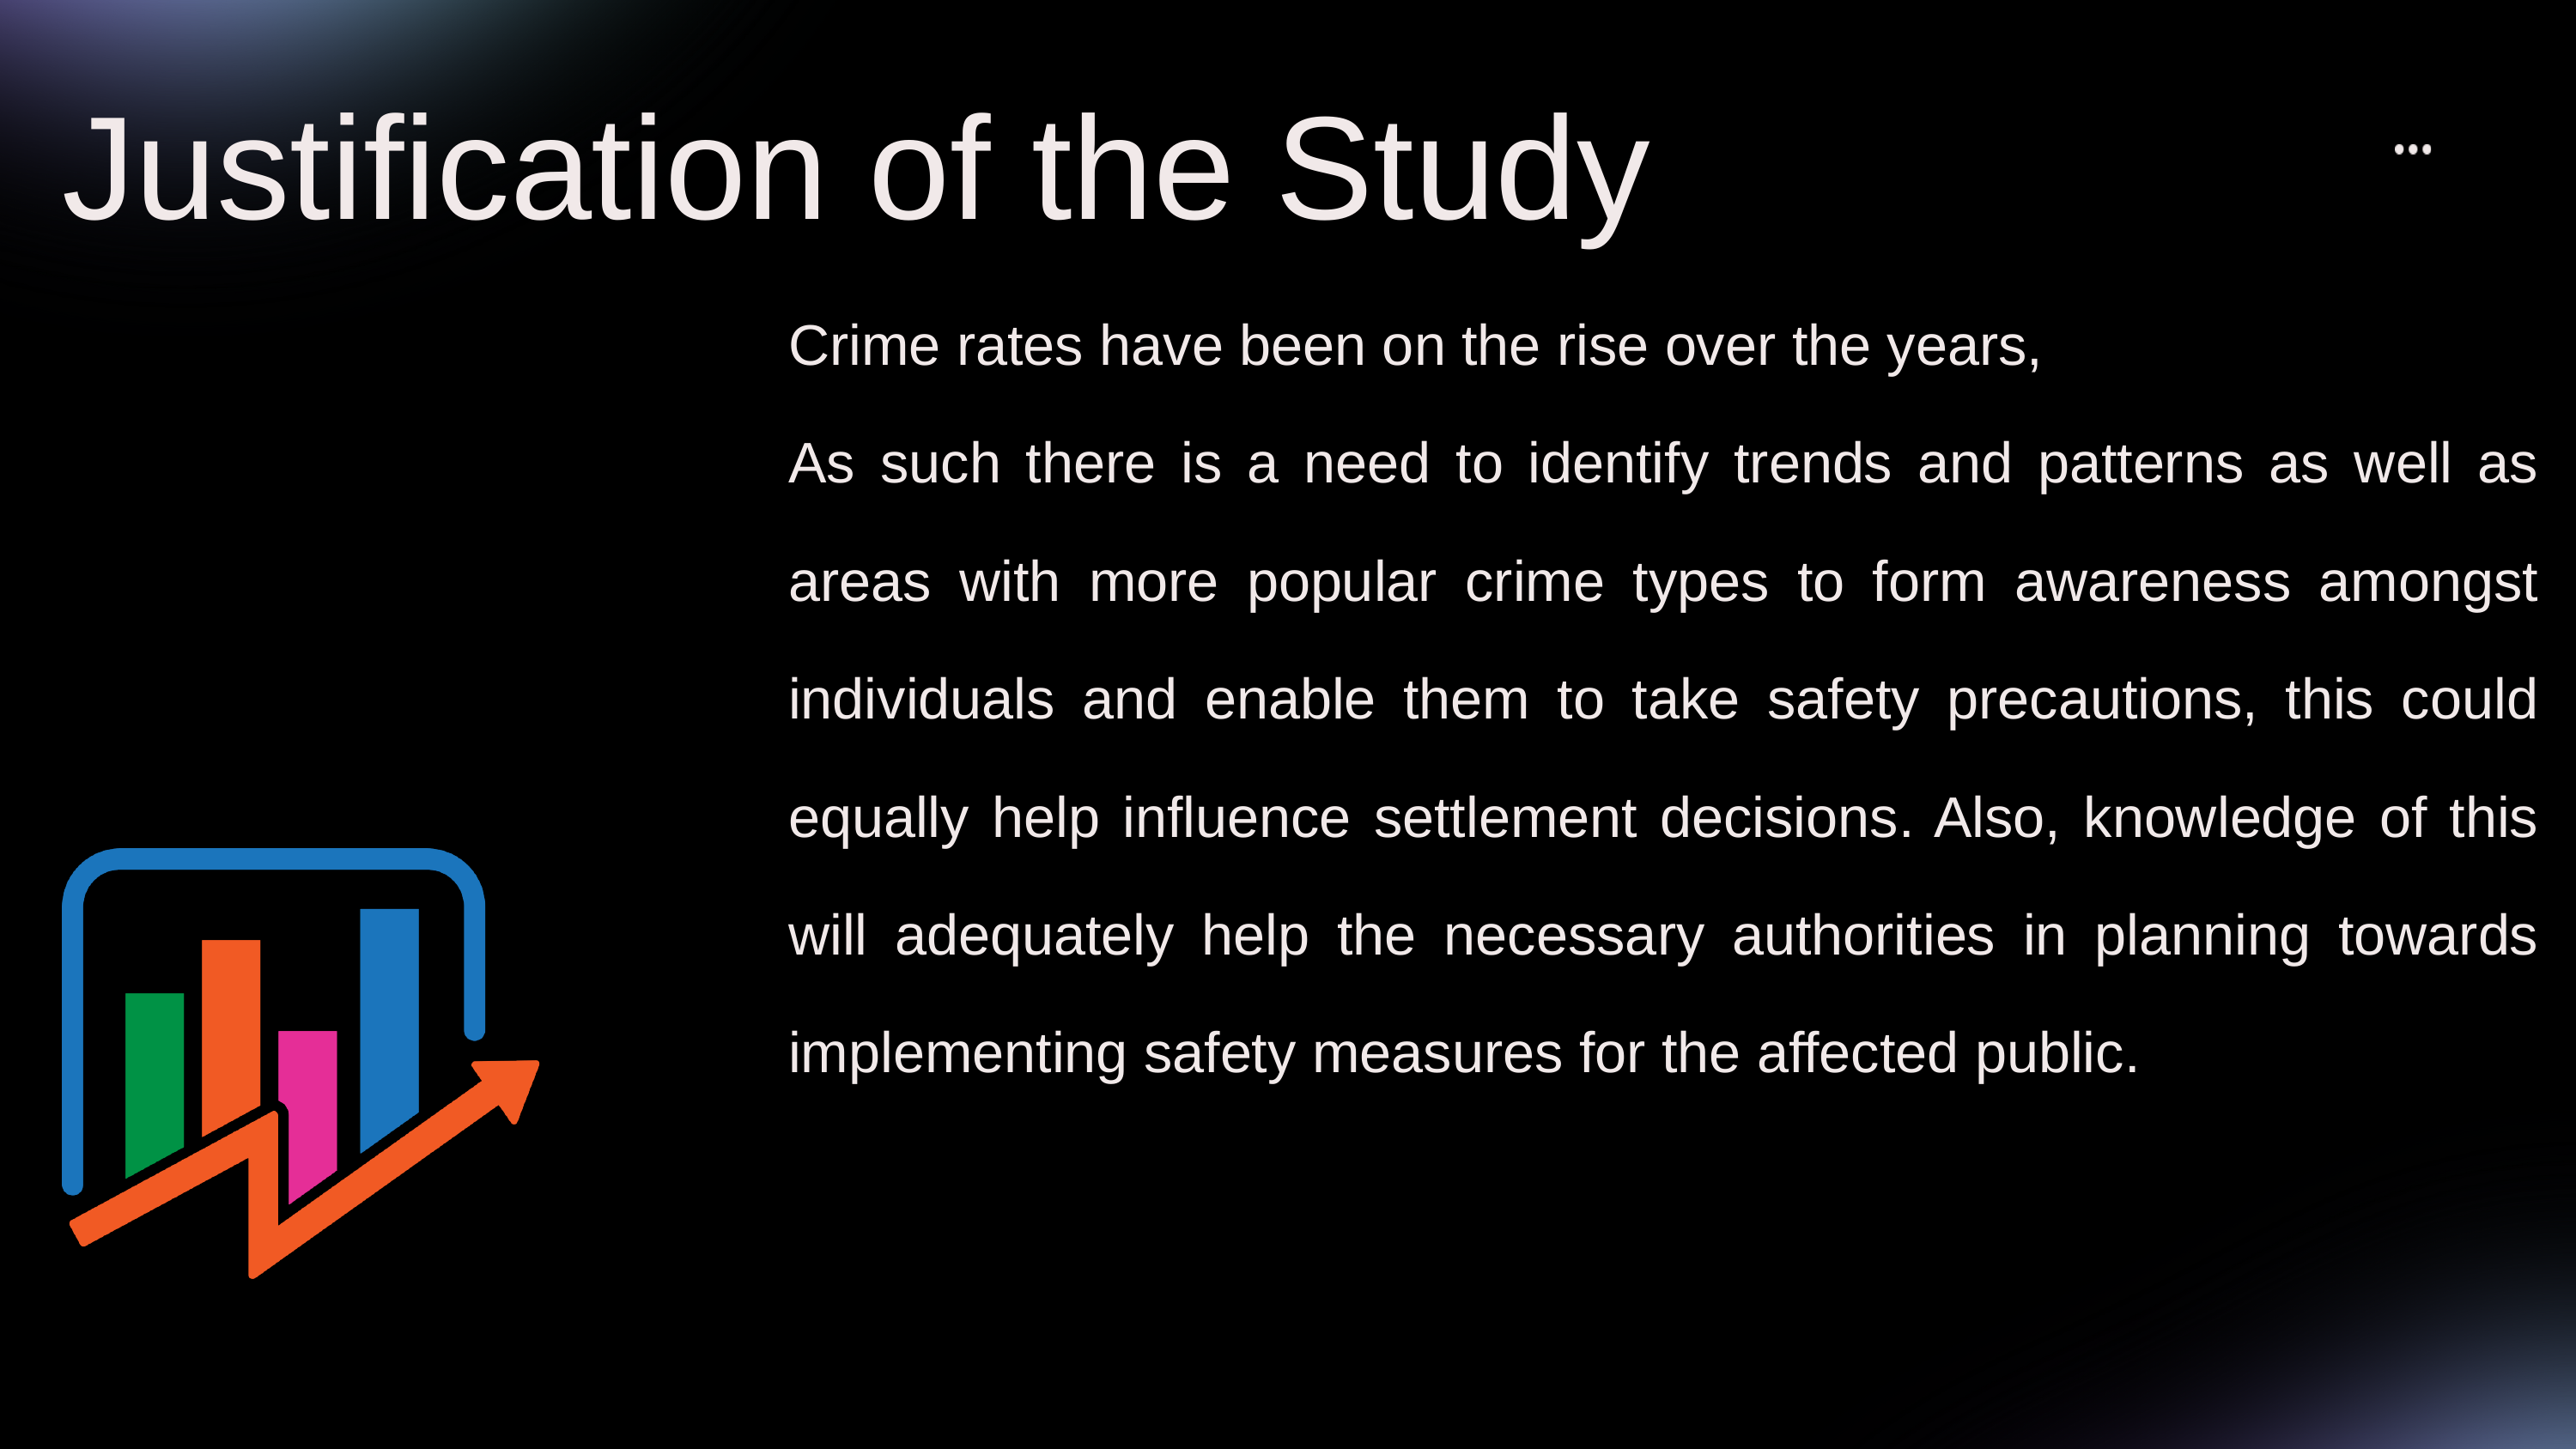

Justification of the Study

Crime rates have been on the rise over the years,
As such there is a need to identify trends and patterns as well as areas with more popular crime types to form awareness amongst individuals and enable them to take safety precautions, this could equally help influence settlement decisions. Also, knowledge of this will adequately help the necessary authorities in planning towards implementing safety measures for the affected public.